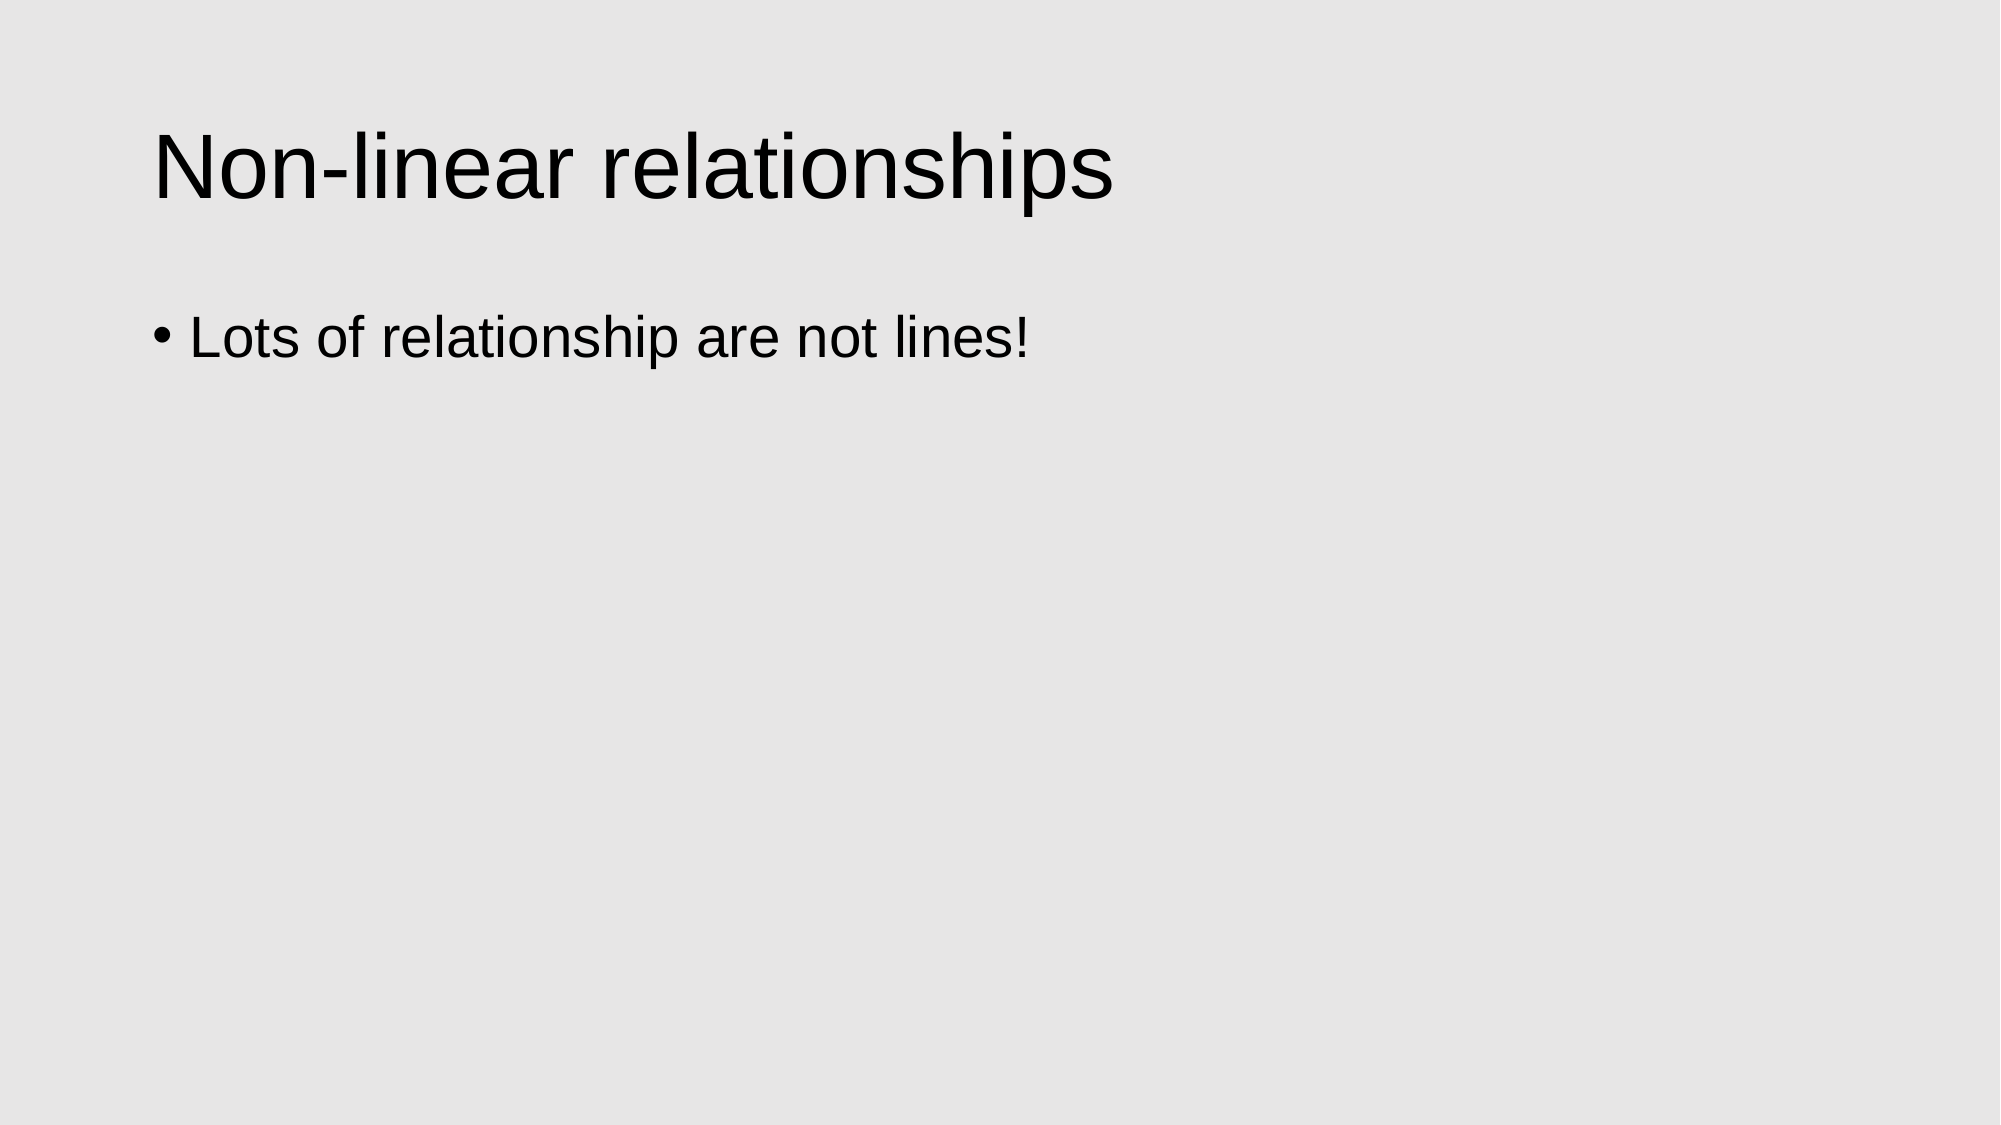

# Non-linear relationships
Lots of relationship are not lines!